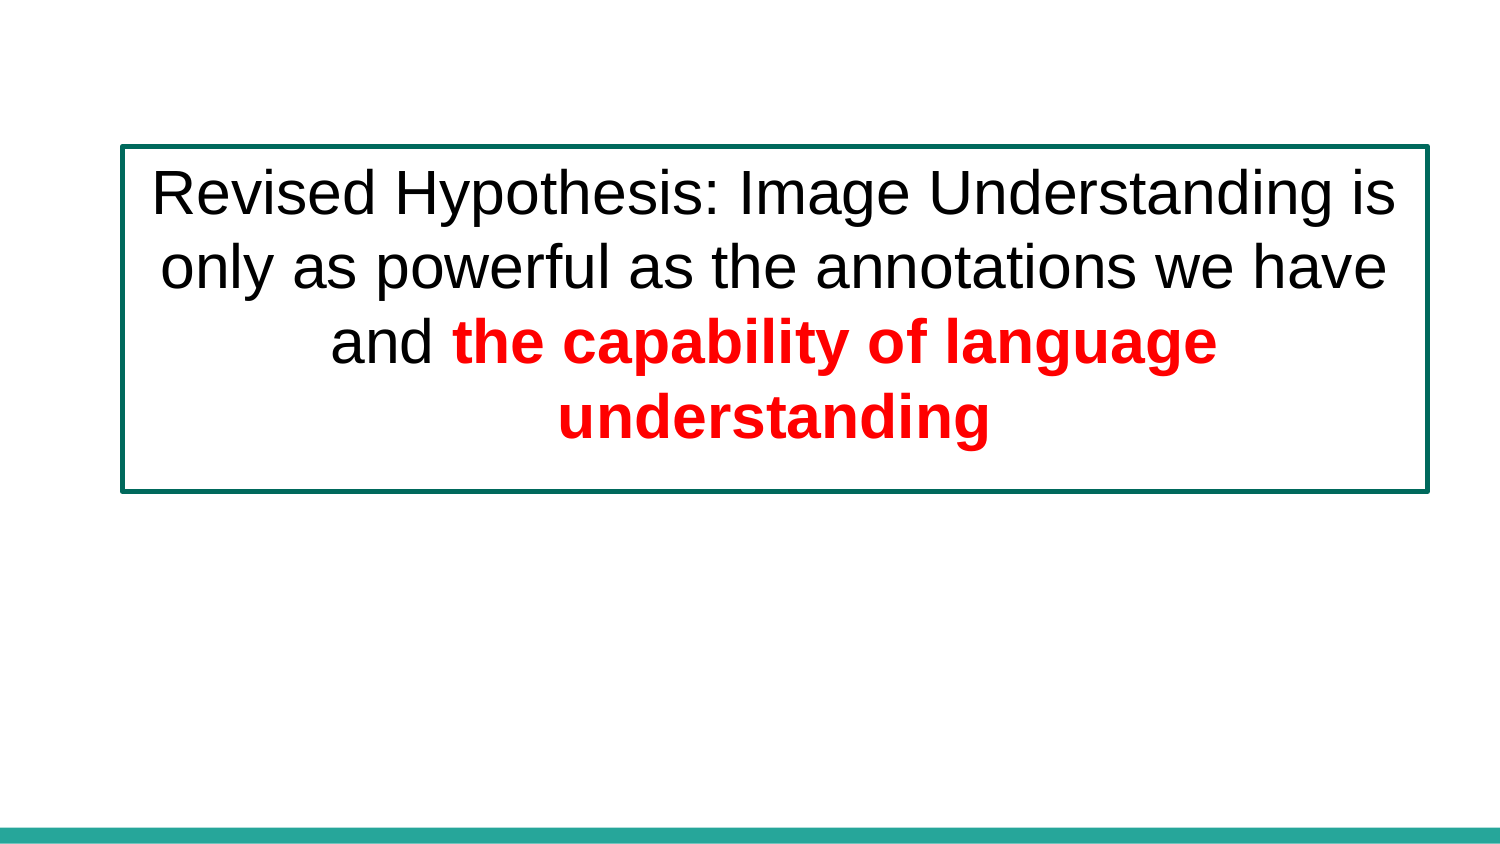

Revised Hypothesis: Image Understanding is only as powerful as the annotations we have and the capability of language understanding